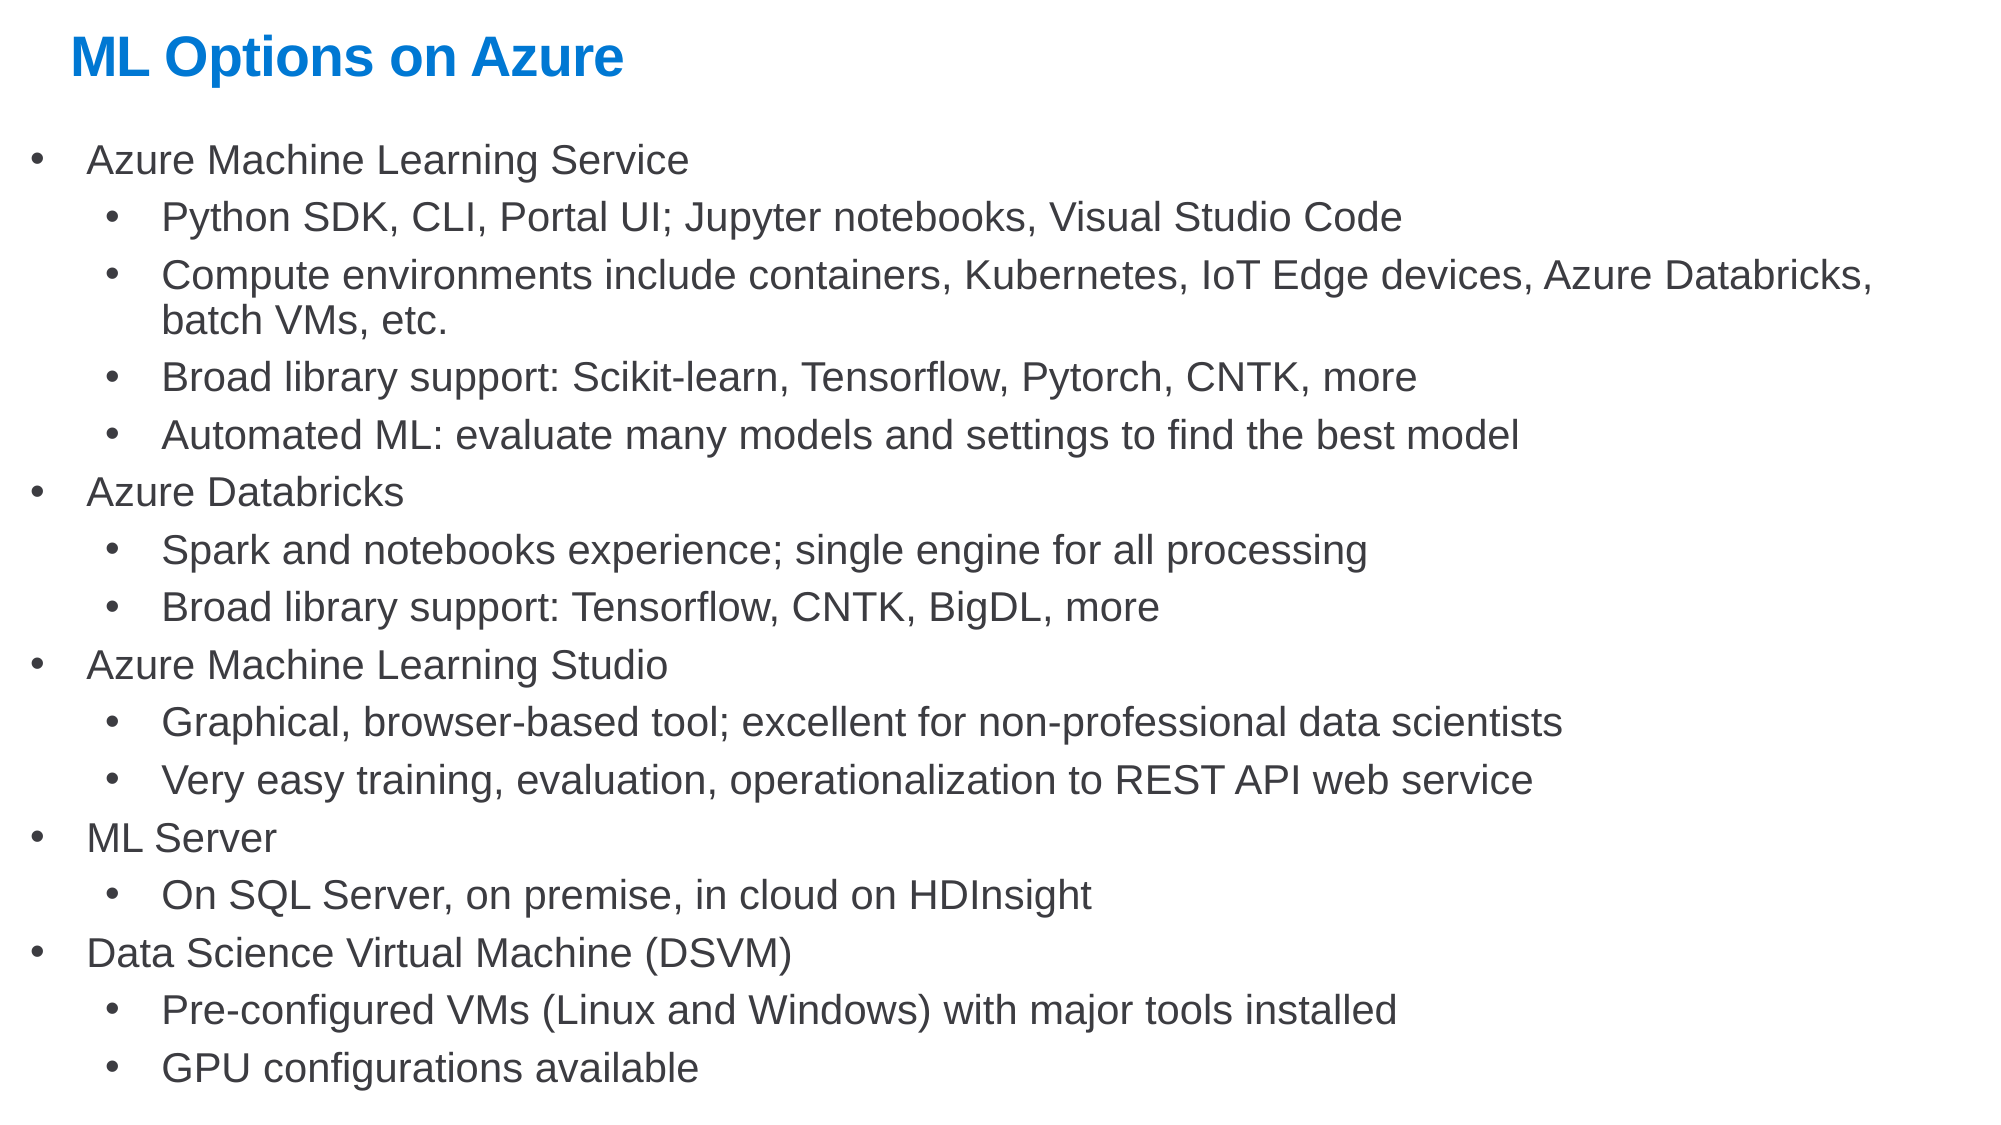

# ML Options on Azure
Azure Machine Learning Service
Python SDK, CLI, Portal UI; Jupyter notebooks, Visual Studio Code
Compute environments include containers, Kubernetes, IoT Edge devices, Azure Databricks, batch VMs, etc.
Broad library support: Scikit-learn, Tensorflow, Pytorch, CNTK, more
Automated ML: evaluate many models and settings to find the best model
Azure Databricks
Spark and notebooks experience; single engine for all processing
Broad library support: Tensorflow, CNTK, BigDL, more
Azure Machine Learning Studio
Graphical, browser-based tool; excellent for non-professional data scientists
Very easy training, evaluation, operationalization to REST API web service
ML Server
On SQL Server, on premise, in cloud on HDInsight
Data Science Virtual Machine (DSVM)
Pre-configured VMs (Linux and Windows) with major tools installed
GPU configurations available